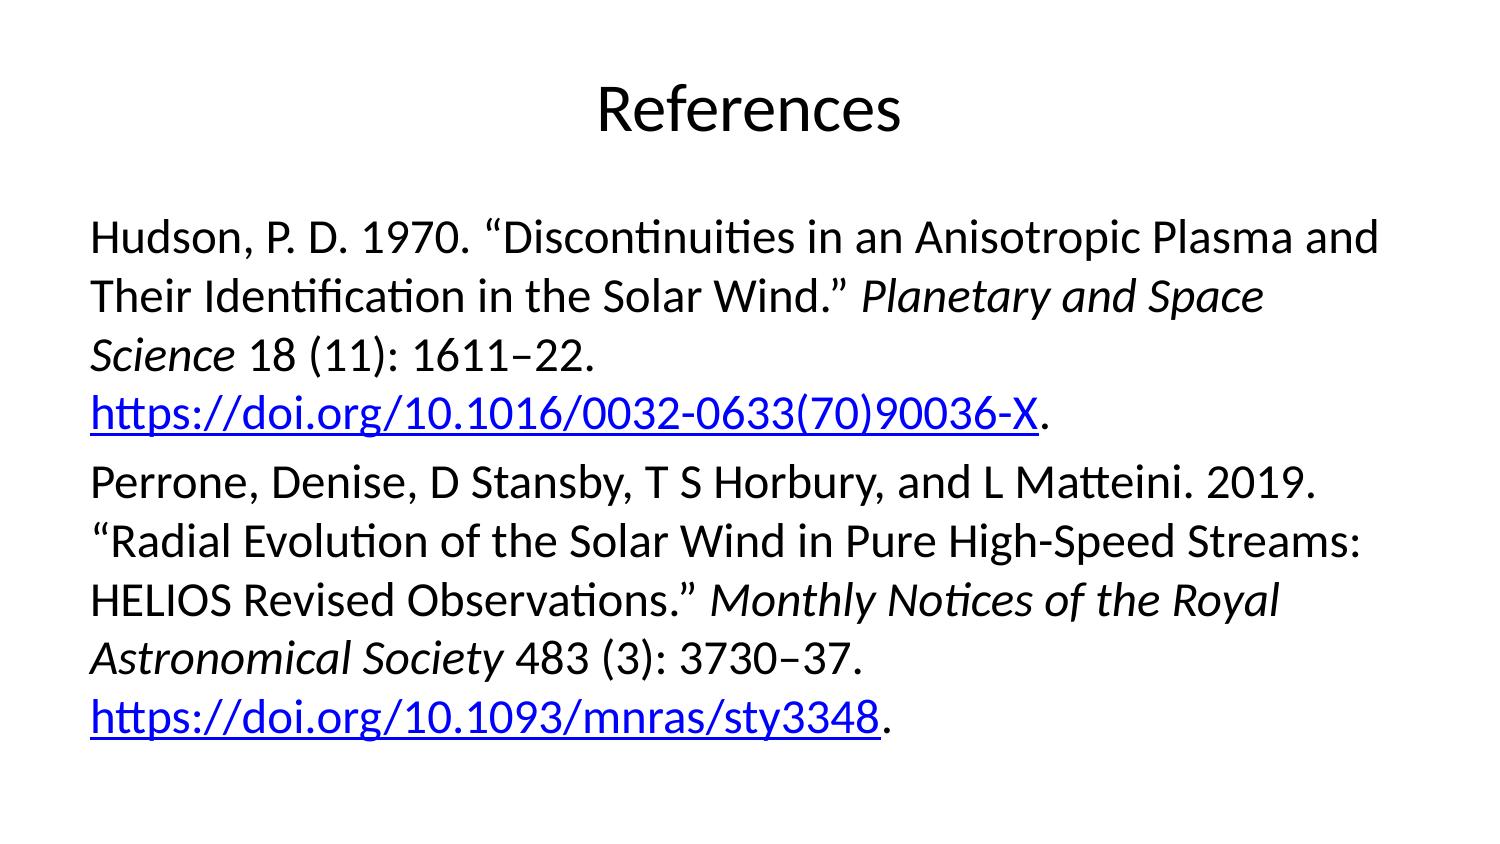

# References
Hudson, P. D. 1970. “Discontinuities in an Anisotropic Plasma and Their Identification in the Solar Wind.” Planetary and Space Science 18 (11): 1611–22. https://doi.org/10.1016/0032-0633(70)90036-X.
Perrone, Denise, D Stansby, T S Horbury, and L Matteini. 2019. “Radial Evolution of the Solar Wind in Pure High-Speed Streams: HELIOS Revised Observations.” Monthly Notices of the Royal Astronomical Society 483 (3): 3730–37. https://doi.org/10.1093/mnras/sty3348.